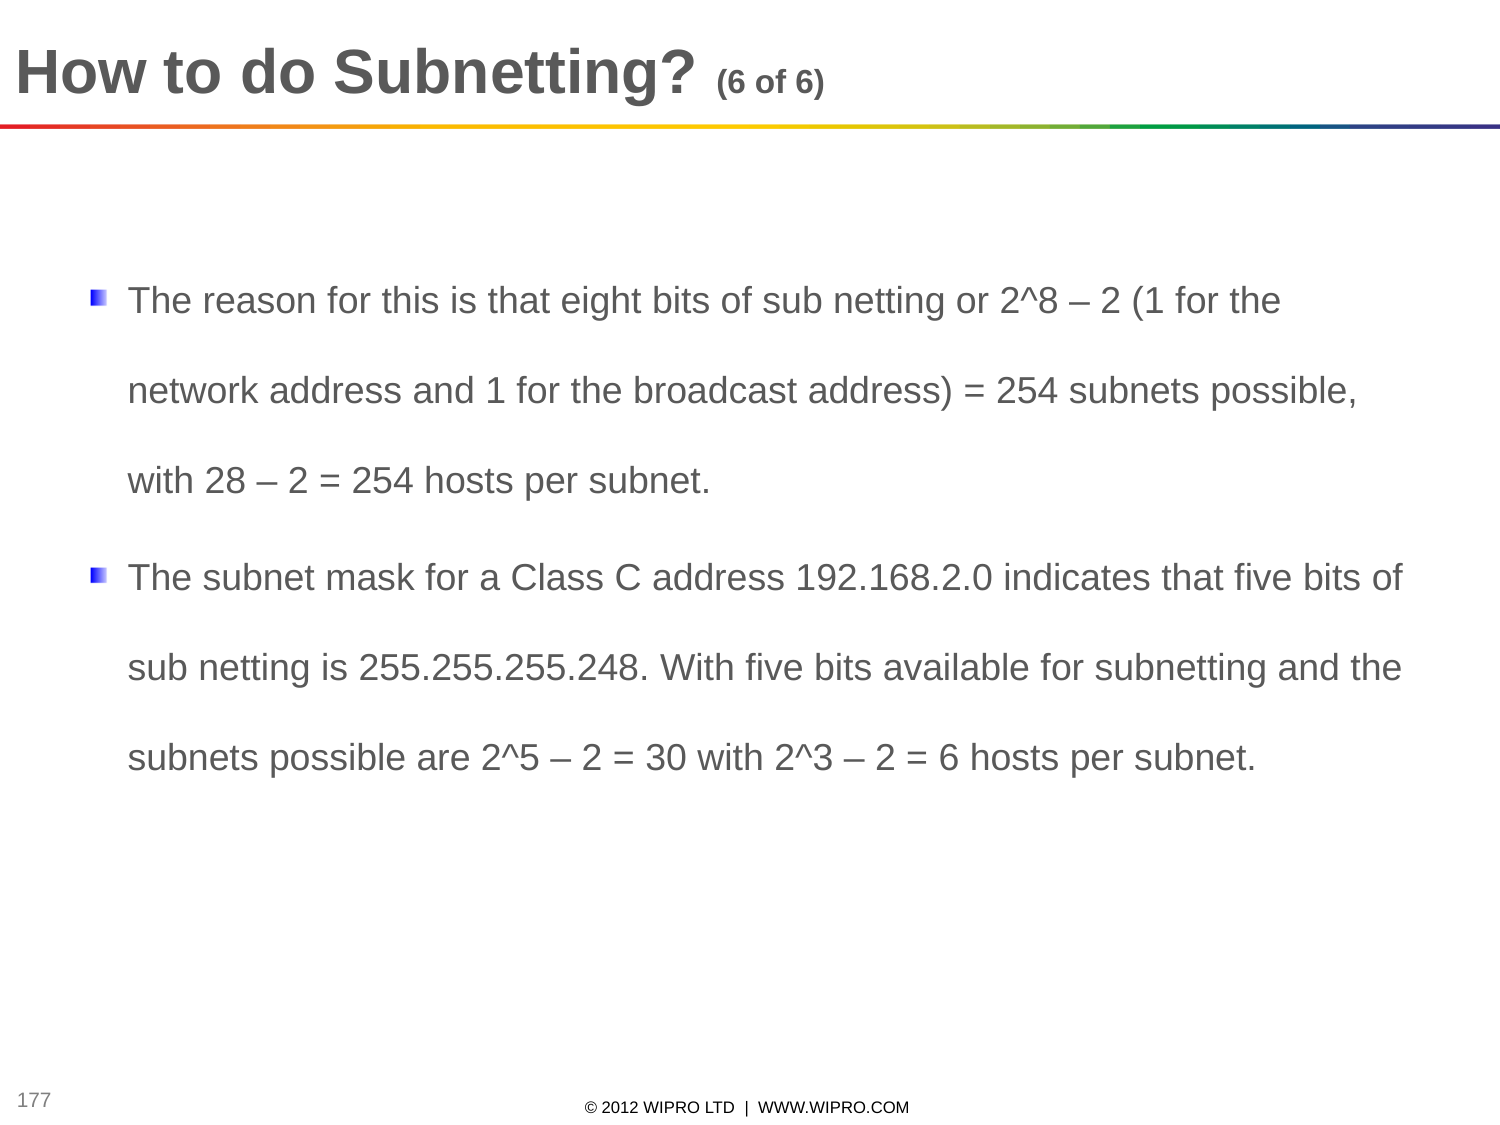

How to do Subnetting? (6 of 6)
The reason for this is that eight bits of sub netting or 2^8 – 2 (1 for the network address and 1 for the broadcast address) = 254 subnets possible, with 28 – 2 = 254 hosts per subnet.
The subnet mask for a Class C address 192.168.2.0 indicates that five bits of sub netting is 255.255.255.248. With five bits available for subnetting and the subnets possible are 2^5 – 2 = 30 with 2^3 – 2 = 6 hosts per subnet.